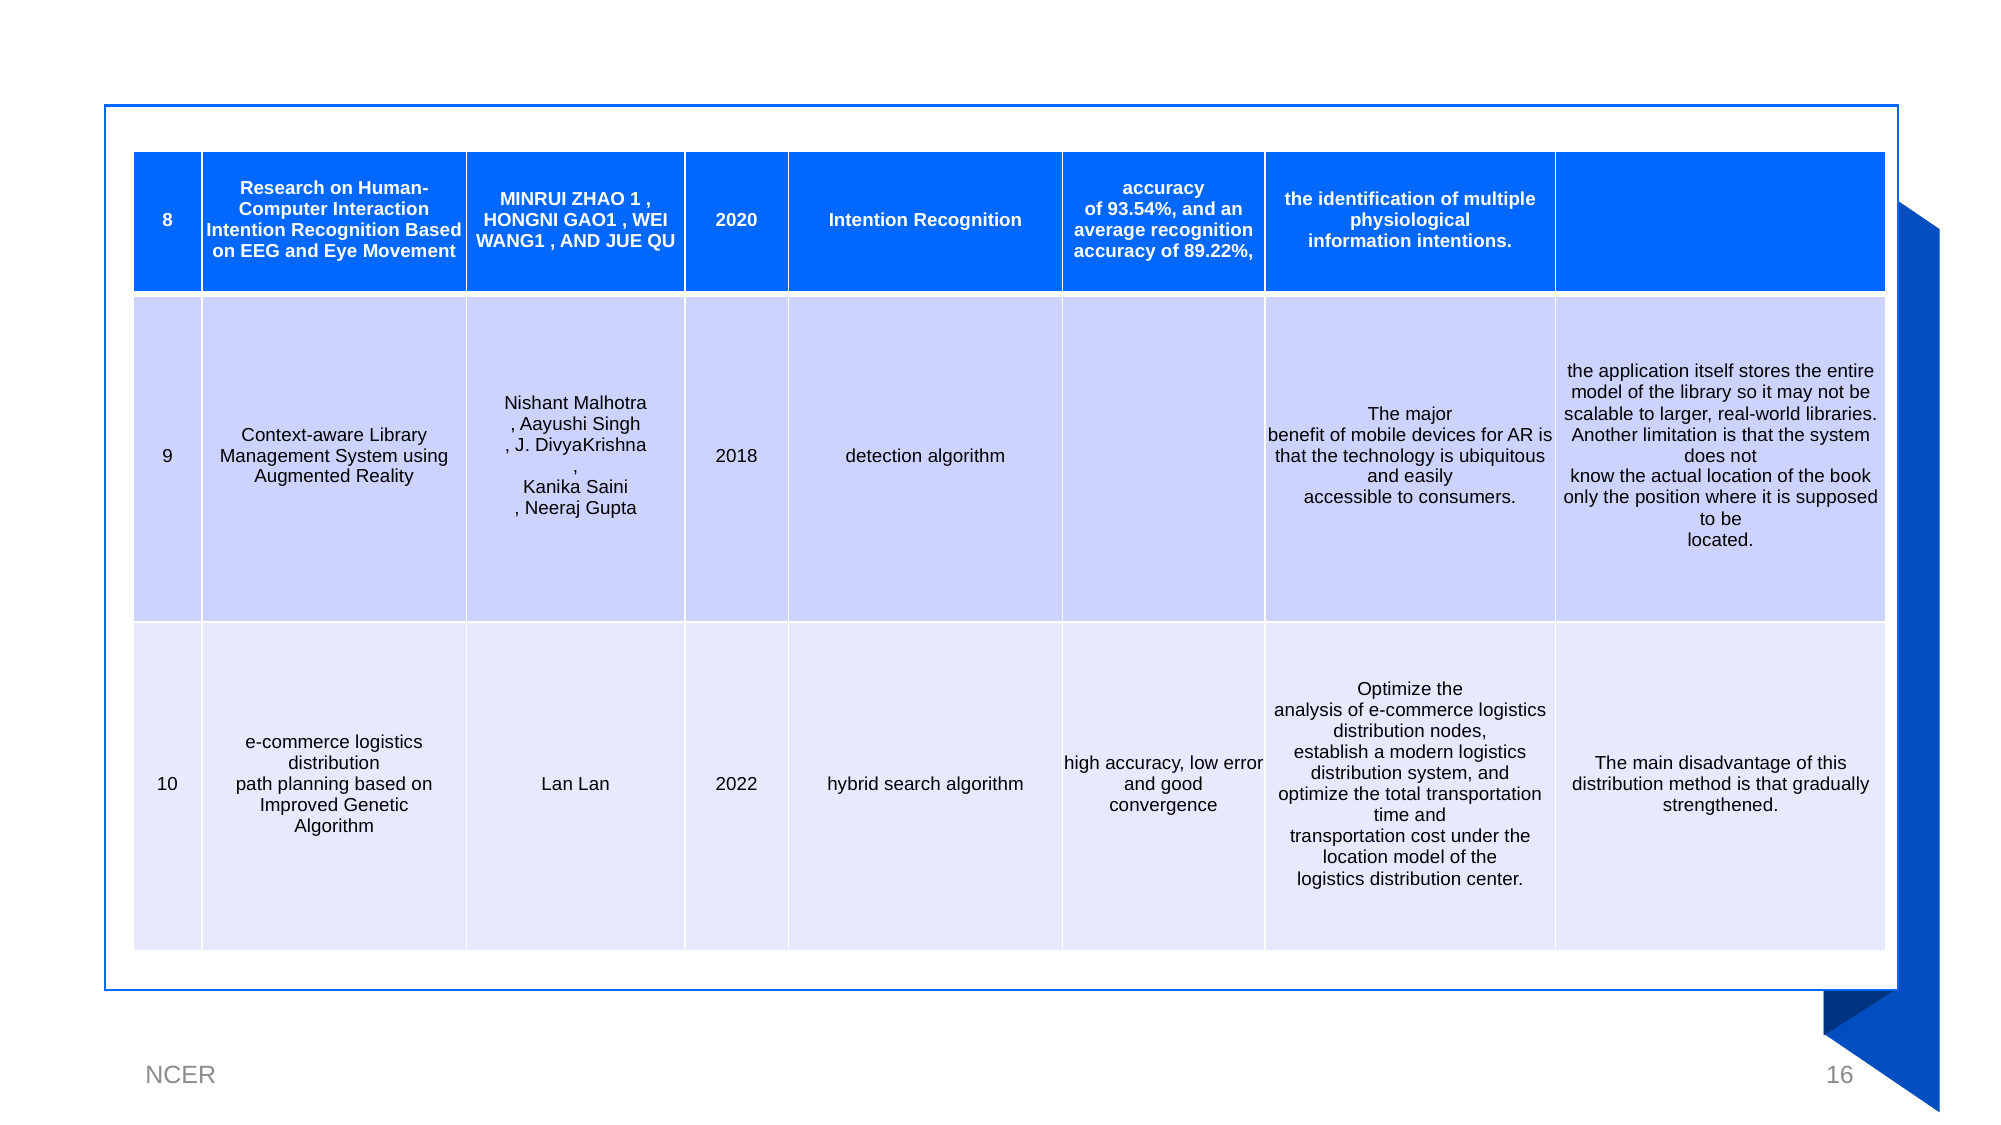

| 8 | Research on Human-Computer Interaction Intention Recognition Based on EEG and Eye Movement | MINRUI ZHAO 1 , HONGNI GAO1 , WEI WANG1 , AND JUE QU | 2020 | Intention Recognition | accuracy of 93.54%, and an average recognition accuracy of 89.22%, | the identification of multiple physiological information intentions. |  |
| --- | --- | --- | --- | --- | --- | --- | --- |
| 9 | Context-aware Library Management System using Augmented Reality | Nishant Malhotra , Aayushi Singh , J. DivyaKrishna , Kanika Saini , Neeraj Gupta | 2018 | detection algorithm |  | The major benefit of mobile devices for AR is that the technology is ubiquitous and easily accessible to consumers. | the application itself stores the entire model of the library so it may not be scalable to larger, real-world libraries. Another limitation is that the system does not know the actual location of the book only the position where it is supposed to be located. |
| 10 | e-commerce logistics distribution path planning based on Improved Genetic Algorithm | Lan Lan | 2022 | hybrid search algorithm | high accuracy, low error and good convergence | Optimize the analysis of e-commerce logistics distribution nodes, establish a modern logistics distribution system, and optimize the total transportation time and transportation cost under the location model of the logistics distribution center. | The main disadvantage of this distribution method is that gradually strengthened. |
NCER
16